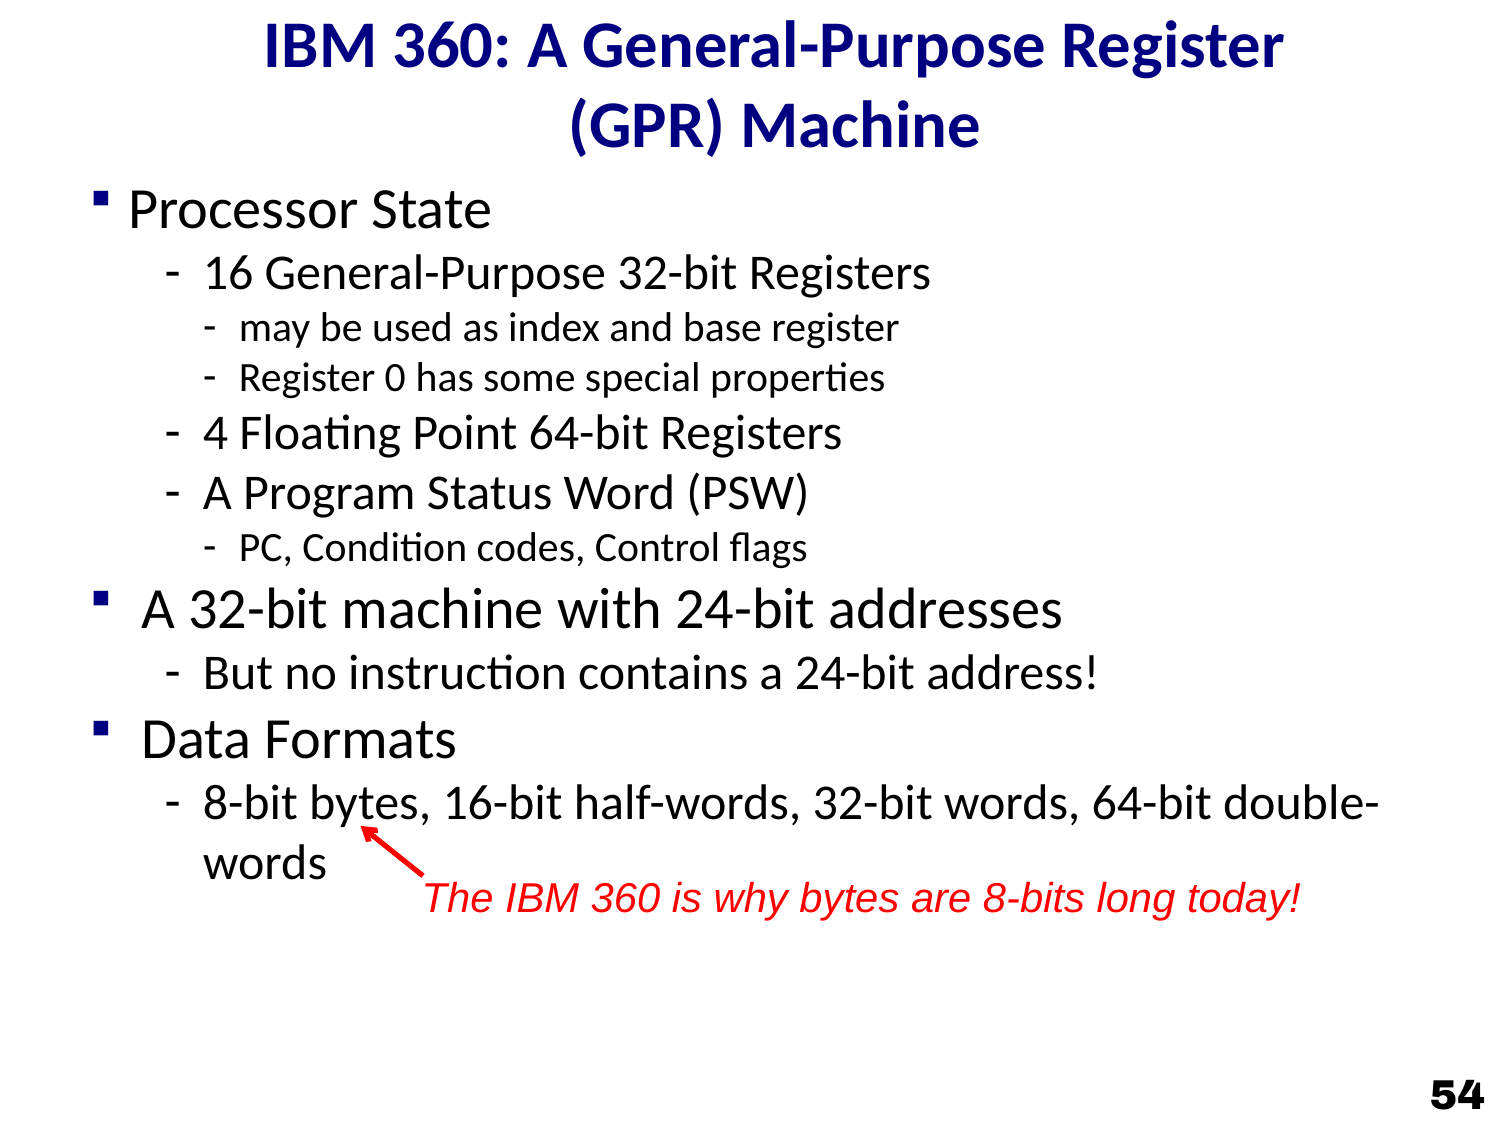

# IBM 360: A General-Purpose Register (GPR) Machine
Processor State
16 General-Purpose 32-bit Registers
may be used as index and base register
Register 0 has some special properties
4 Floating Point 64-bit Registers
A Program Status Word (PSW)
PC, Condition codes, Control flags
 A 32-bit machine with 24-bit addresses
But no instruction contains a 24-bit address!
 Data Formats
8-bit bytes, 16-bit half-words, 32-bit words, 64-bit double-words

The IBM 360 is why bytes are 8-bits long today!
54